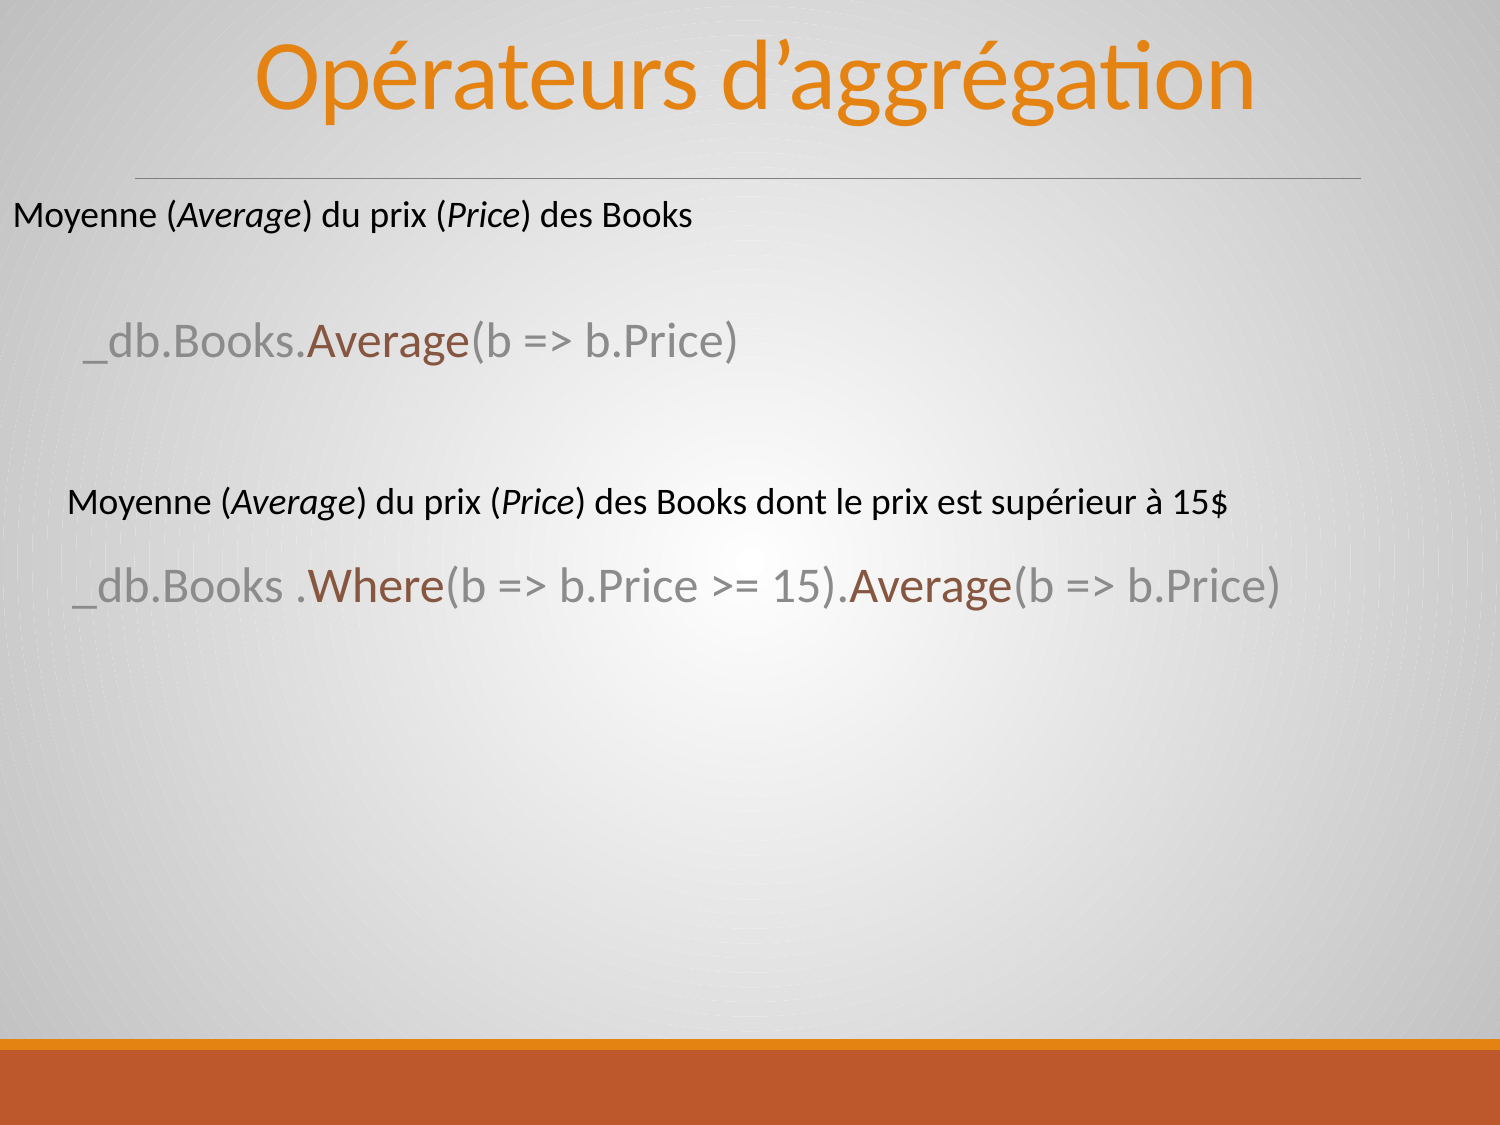

# Opérateurs d’aggrégation
Moyenne (Average) du prix (Price) des Books
_db.Books.Average(b => b.Price)

Moyenne (Average) du prix (Price) des Books dont le prix est supérieur à 15$
_db.Books .Where(b => b.Price >= 15).Average(b => b.Price)